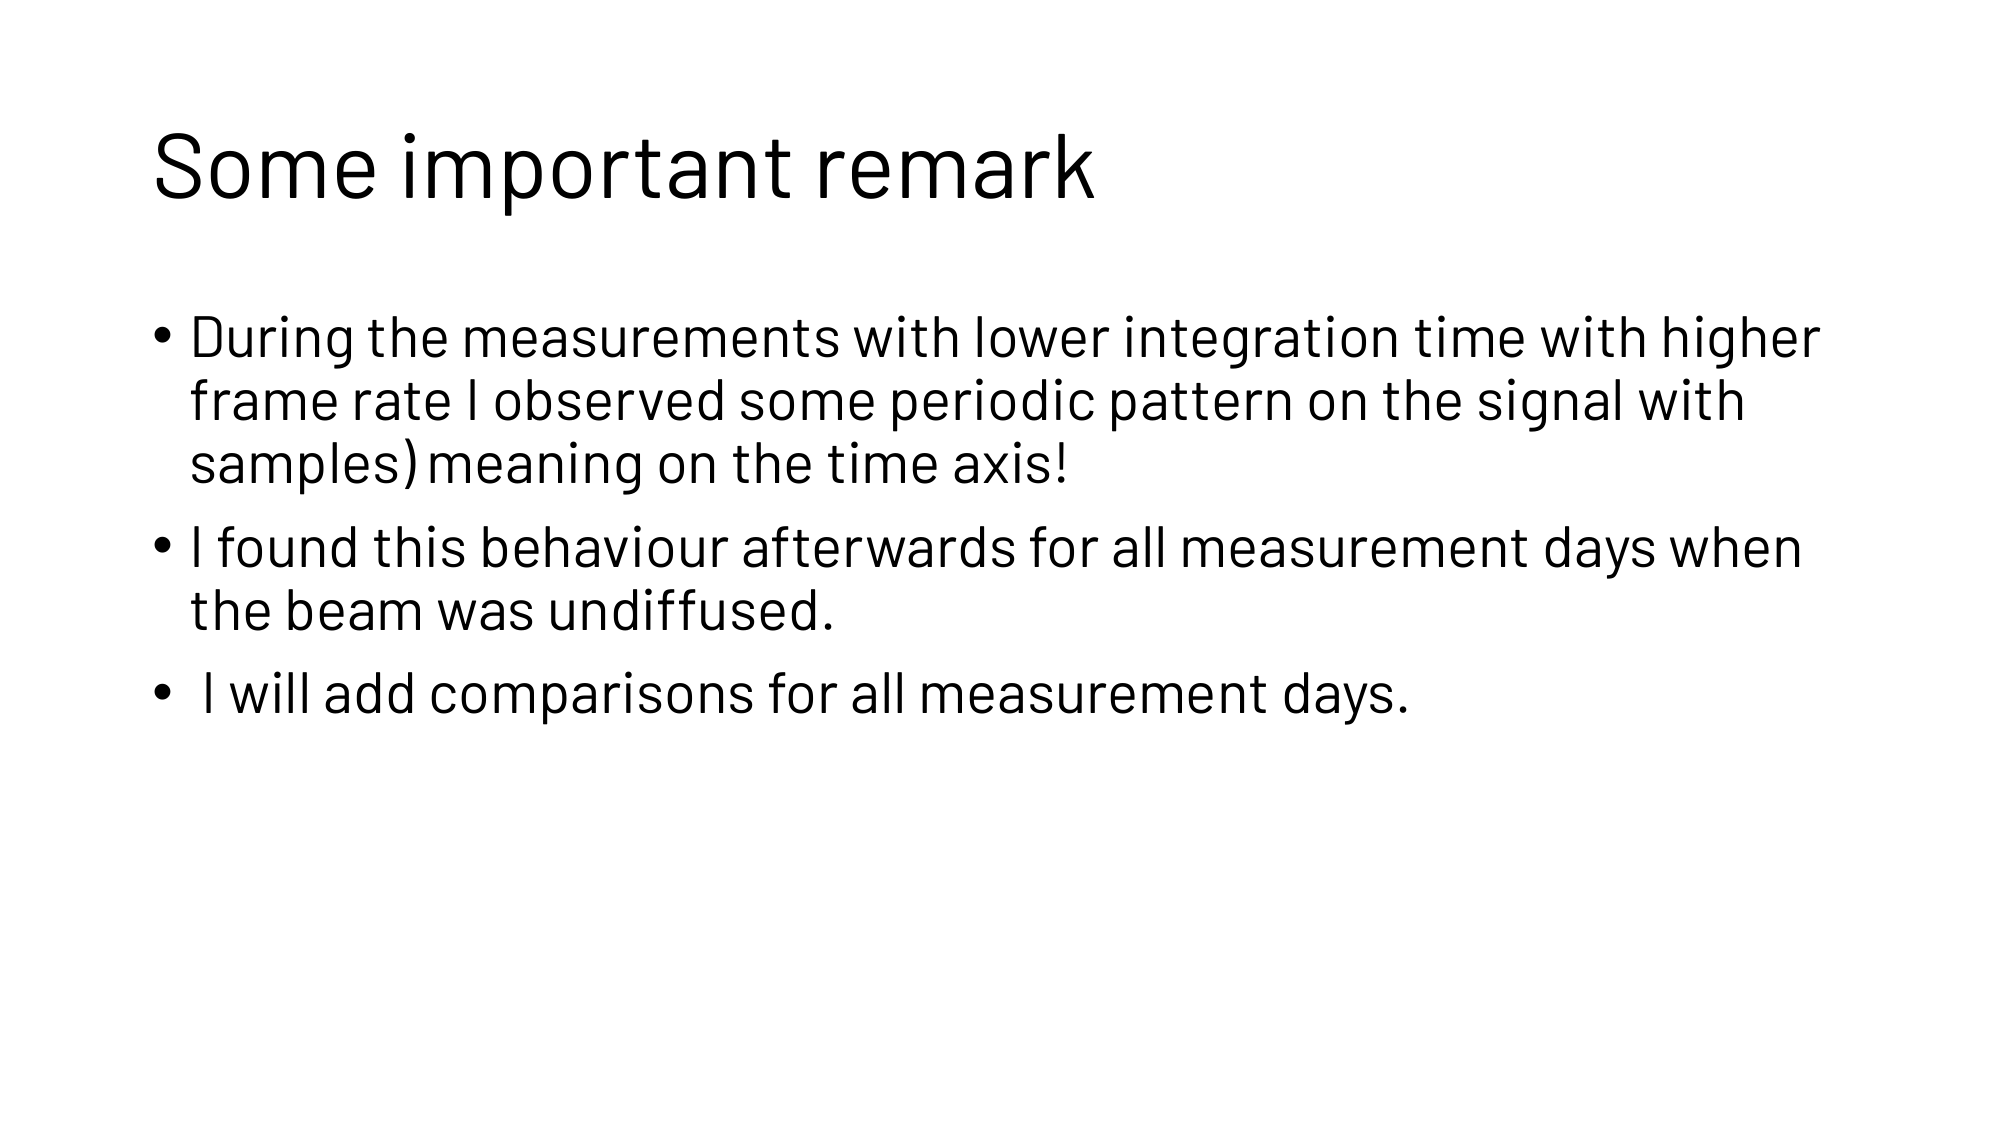

# Some important remark
During the measurements with lower integration time with higher frame rate I observed some periodic pattern on the signal with samples) meaning on the time axis!
I found this behaviour afterwards for all measurement days when the beam was undiffused.
 I will add comparisons for all measurement days.